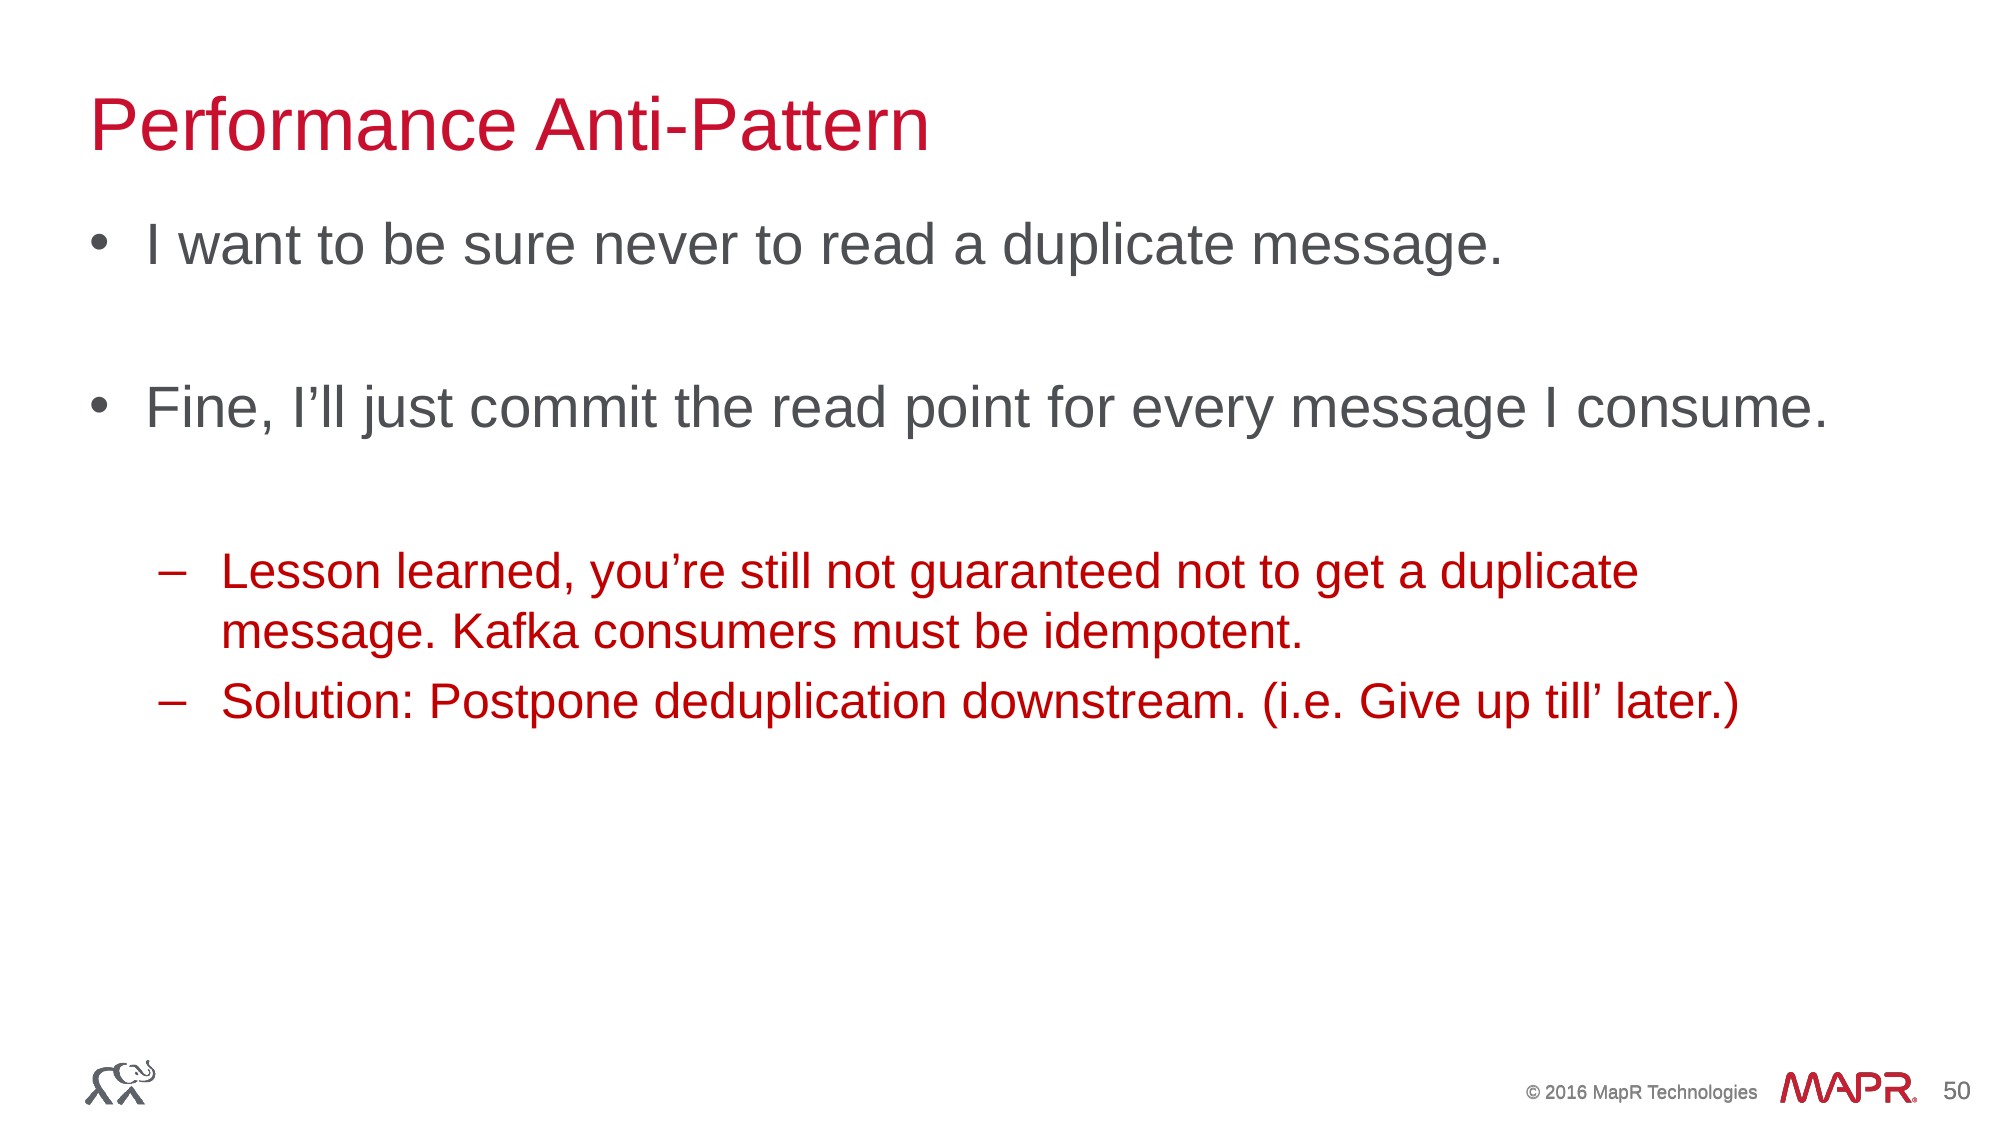

# Performance Anti-Pattern
I want to be sure never to read a duplicate message.

Fine, I’ll just commit the read point for every message I consume.

Lesson learned, you’re still not guaranteed not to get a duplicate message. Kafka consumers must be idempotent.
Solution: Postpone deduplication downstream. (i.e. Give up till’ later.)